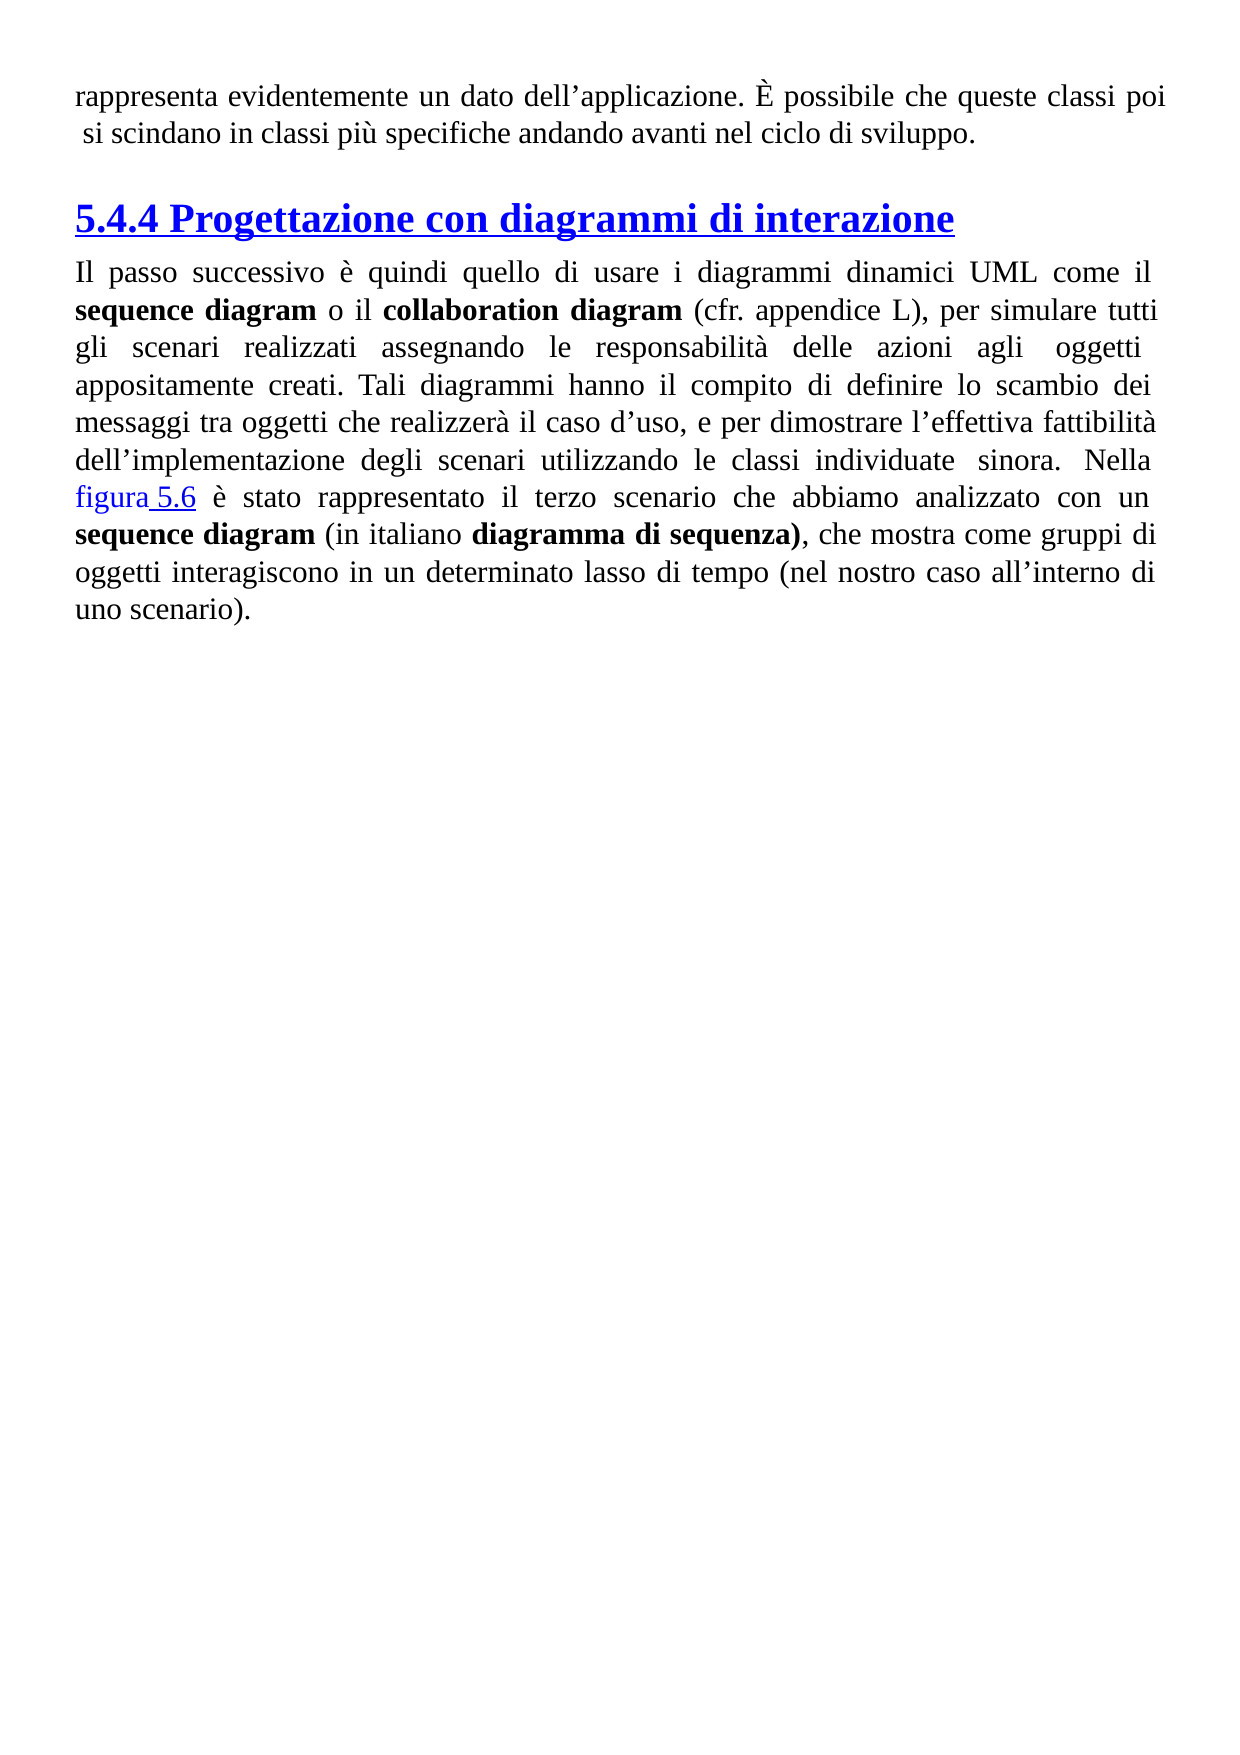

rappresenta evidentemente un dato dell’applicazione. È possibile che queste classi poi  si scindano in classi più specifiche andando avanti nel ciclo di sviluppo.

5.4.4 Progettazione con diagrammi di interazione
Il passo successivo è quindi quello di usare i diagrammi dinamici UML come il  sequence diagram o il collaboration diagram (cfr. appendice L), per simulare tutti  gli scenari realizzati assegnando le responsabilità delle azioni agli oggetti  appositamente creati. Tali diagrammi hanno il compito di definire lo scambio dei  messaggi tra oggetti che realizzerà il caso d’uso, e per dimostrare l’effettiva fattibilità  dell’implementazione degli scenari utilizzando le classi individuate sinora. Nella  figura 5.6 è stato rappresentato il terzo scenario che abbiamo analizzato con un  sequence diagram (in italiano diagramma di sequenza), che mostra come gruppi di  oggetti interagiscono in un determinato lasso di tempo (nel nostro caso all’interno di  uno scenario).